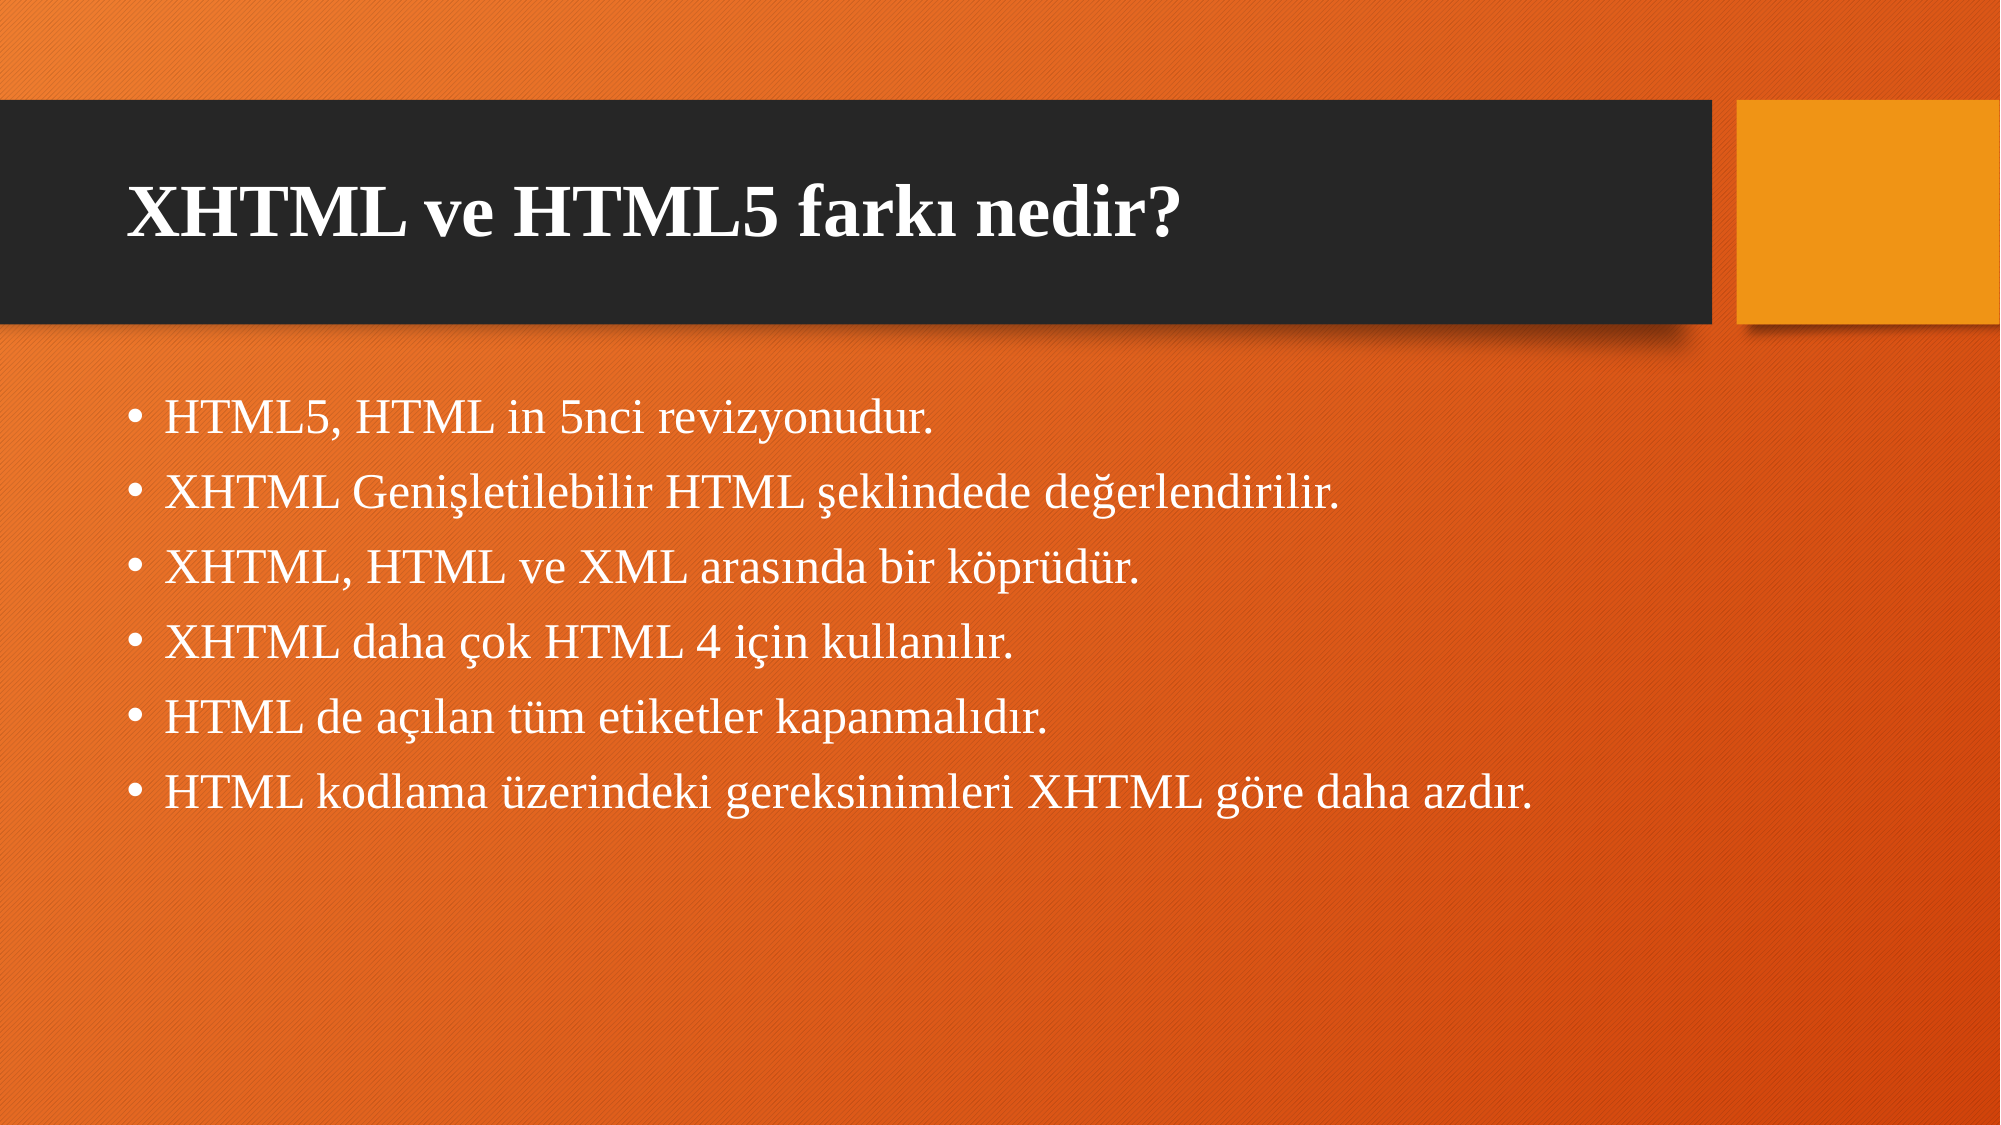

# XHTML ve HTML5 farkı nedir?
HTML5, HTML in 5nci revizyonudur.
XHTML Genişletilebilir HTML şeklindede değerlendirilir.
XHTML, HTML ve XML arasında bir köprüdür.
XHTML daha çok HTML 4 için kullanılır.
HTML de açılan tüm etiketler kapanmalıdır.
HTML kodlama üzerindeki gereksinimleri XHTML göre daha azdır.